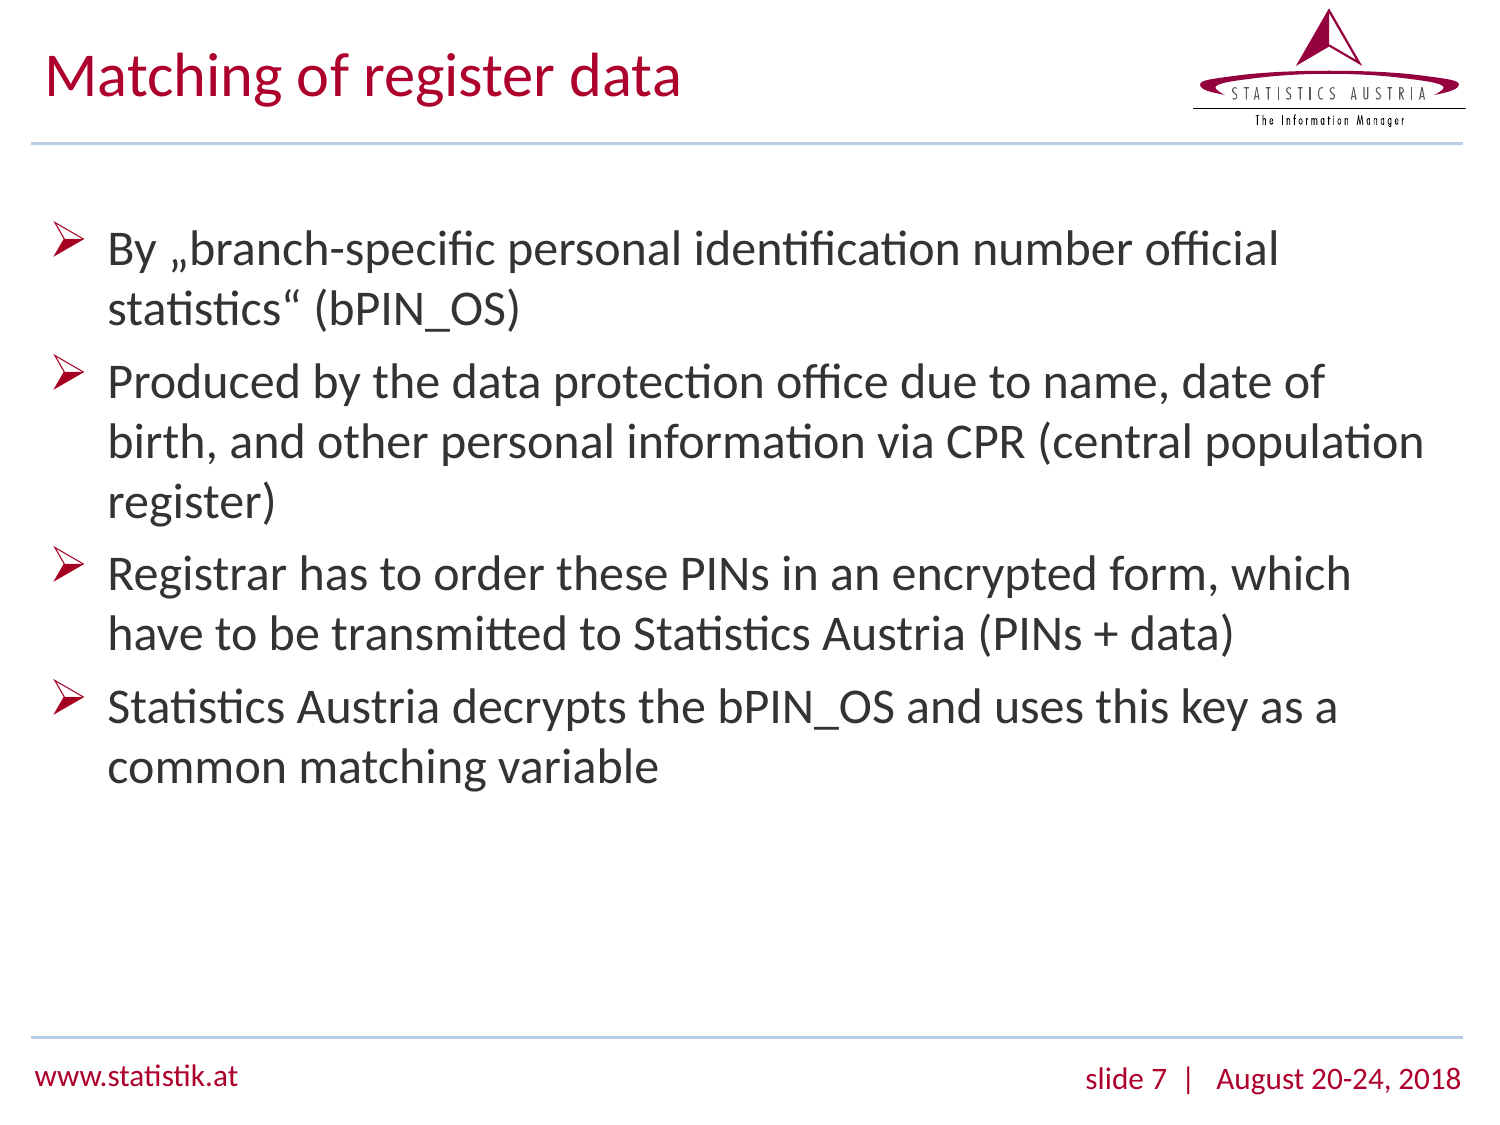

# Matching of register data
By „branch-specific personal identification number official statistics“ (bPIN_OS)
Produced by the data protection office due to name, date of birth, and other personal information via CPR (central population register)
Registrar has to order these PINs in an encrypted form, which have to be transmitted to Statistics Austria (PINs + data)
Statistics Austria decrypts the bPIN_OS and uses this key as a common matching variable